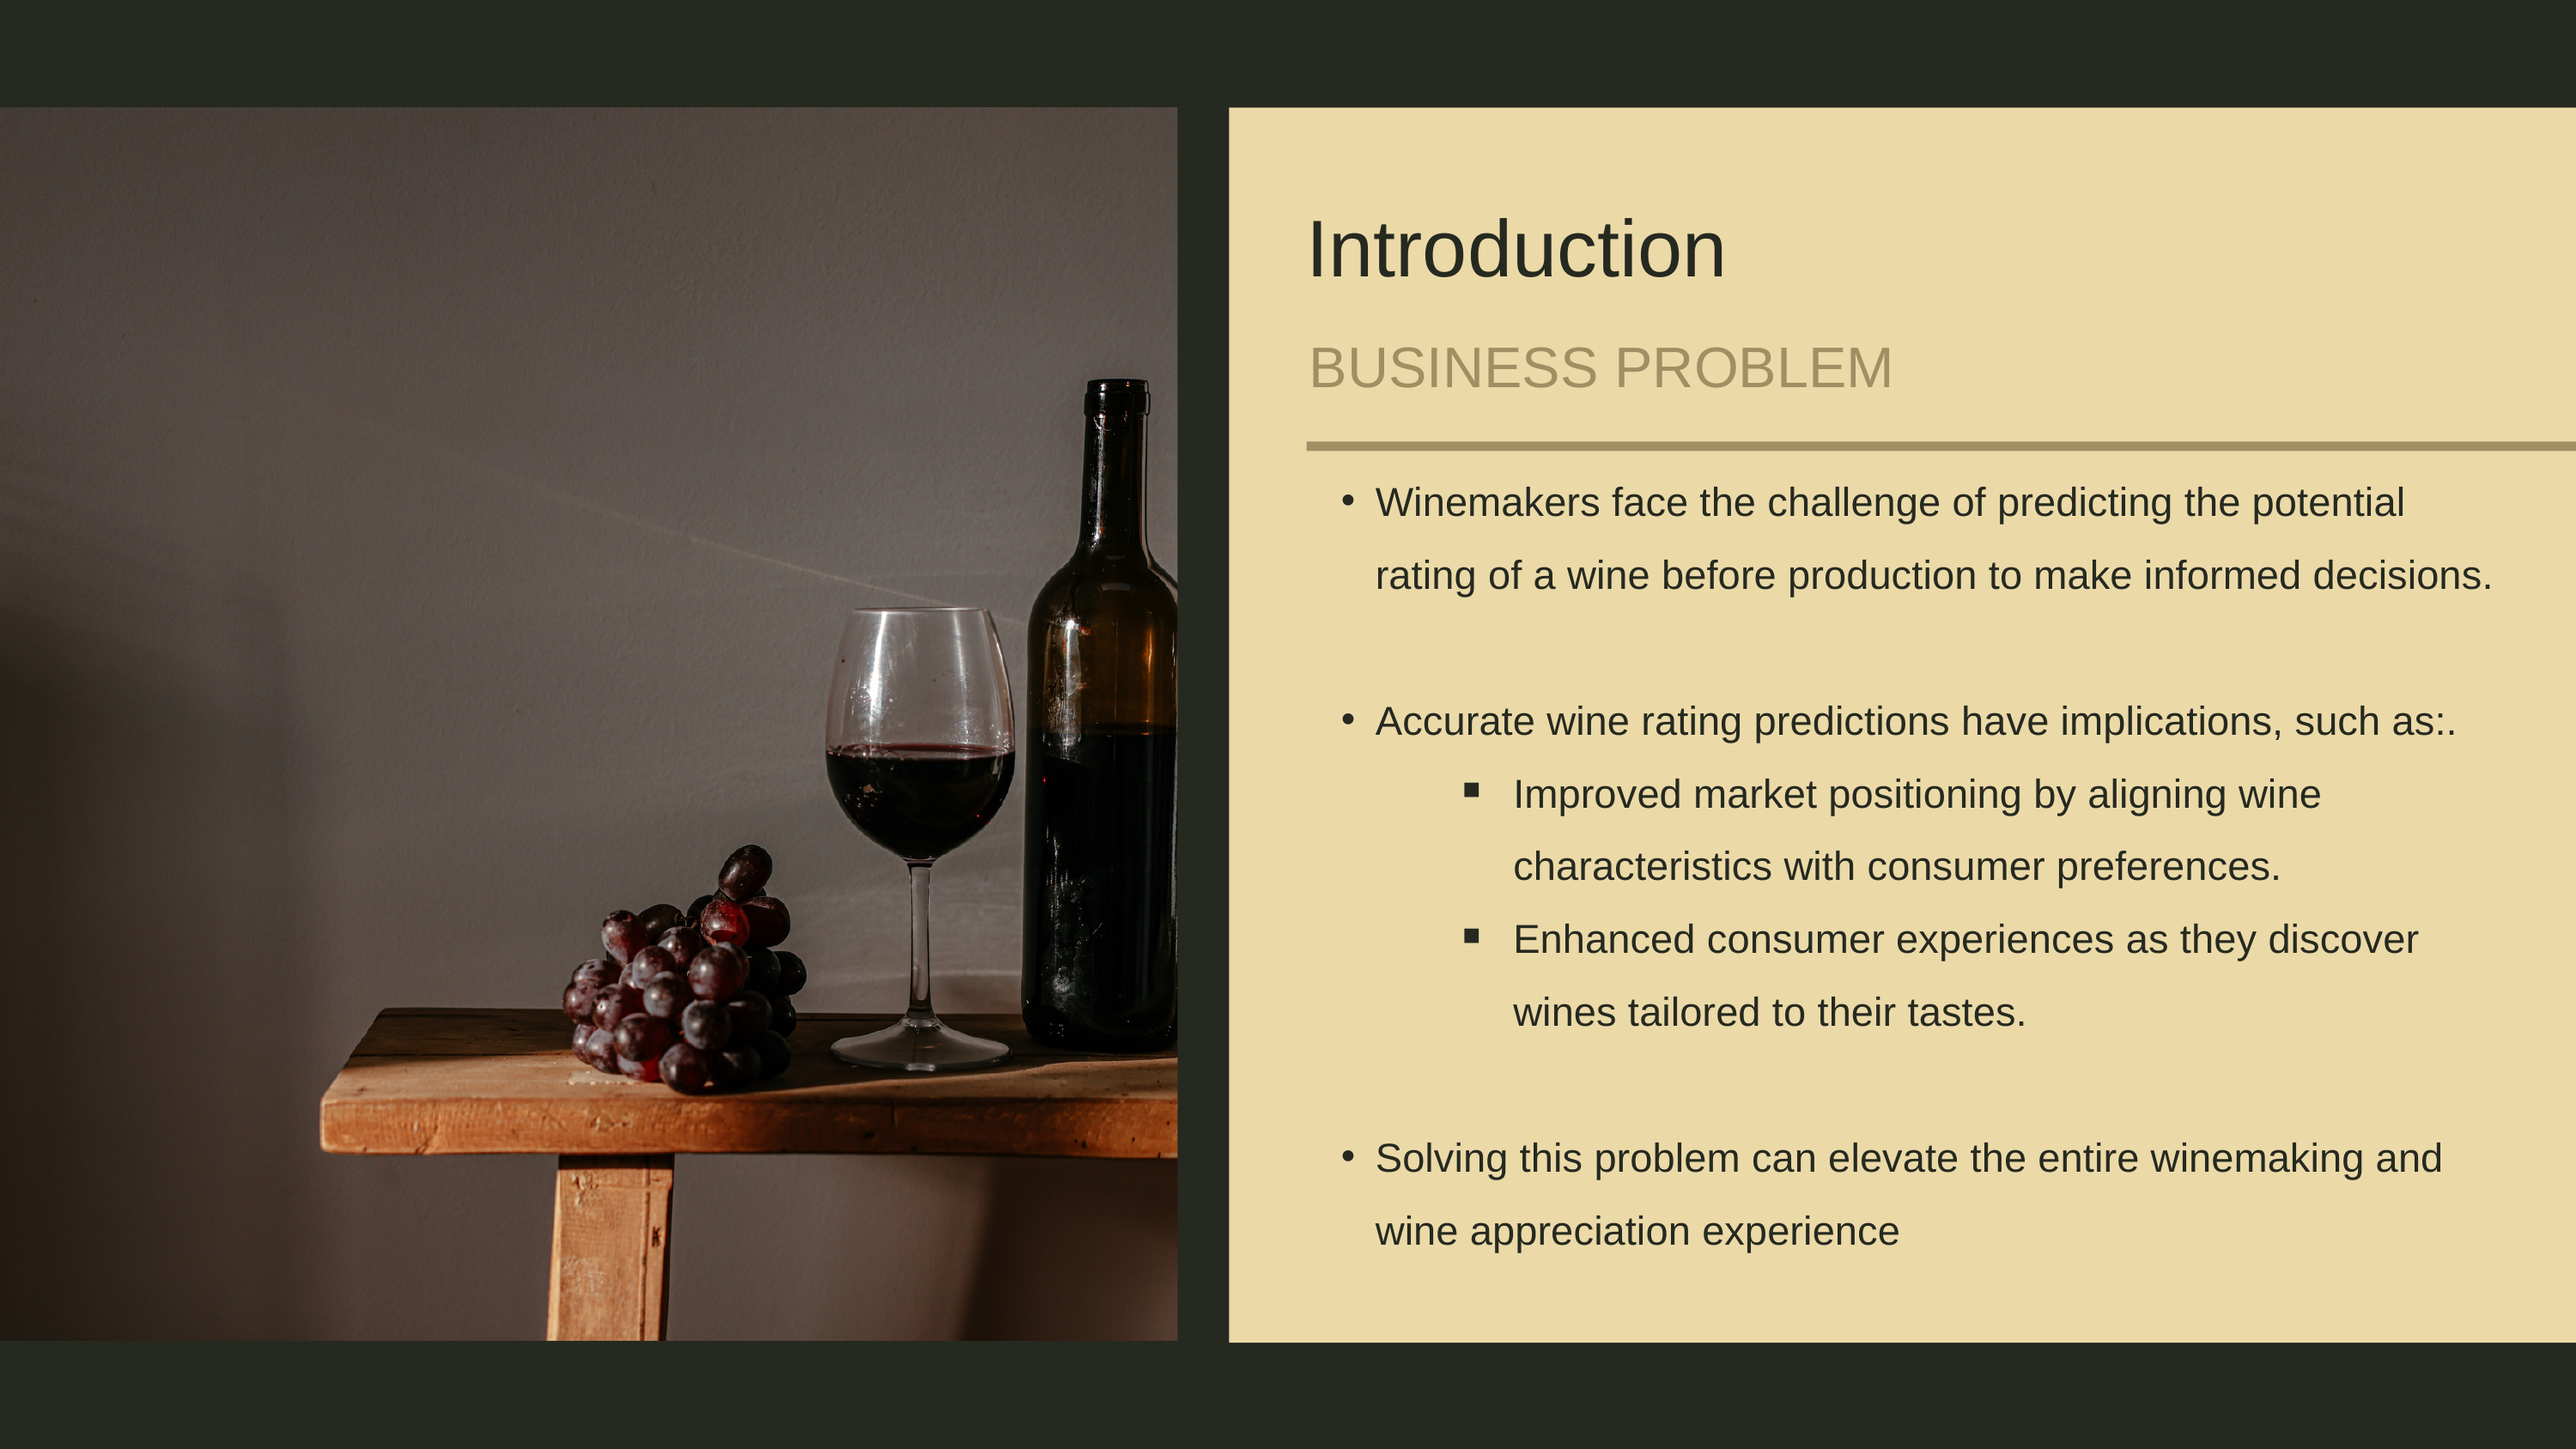

Introduction
BUSINESS PROBLEM

Winemakers face the challenge of predicting the potential rating of a wine before production to make informed decisions.

Accurate wine rating predictions have implications, such as:.
Improved market positioning by aligning wine characteristics with consumer preferences.
Enhanced consumer experiences as they discover wines tailored to their tastes.

Solving this problem can elevate the entire winemaking and wine appreciation experience